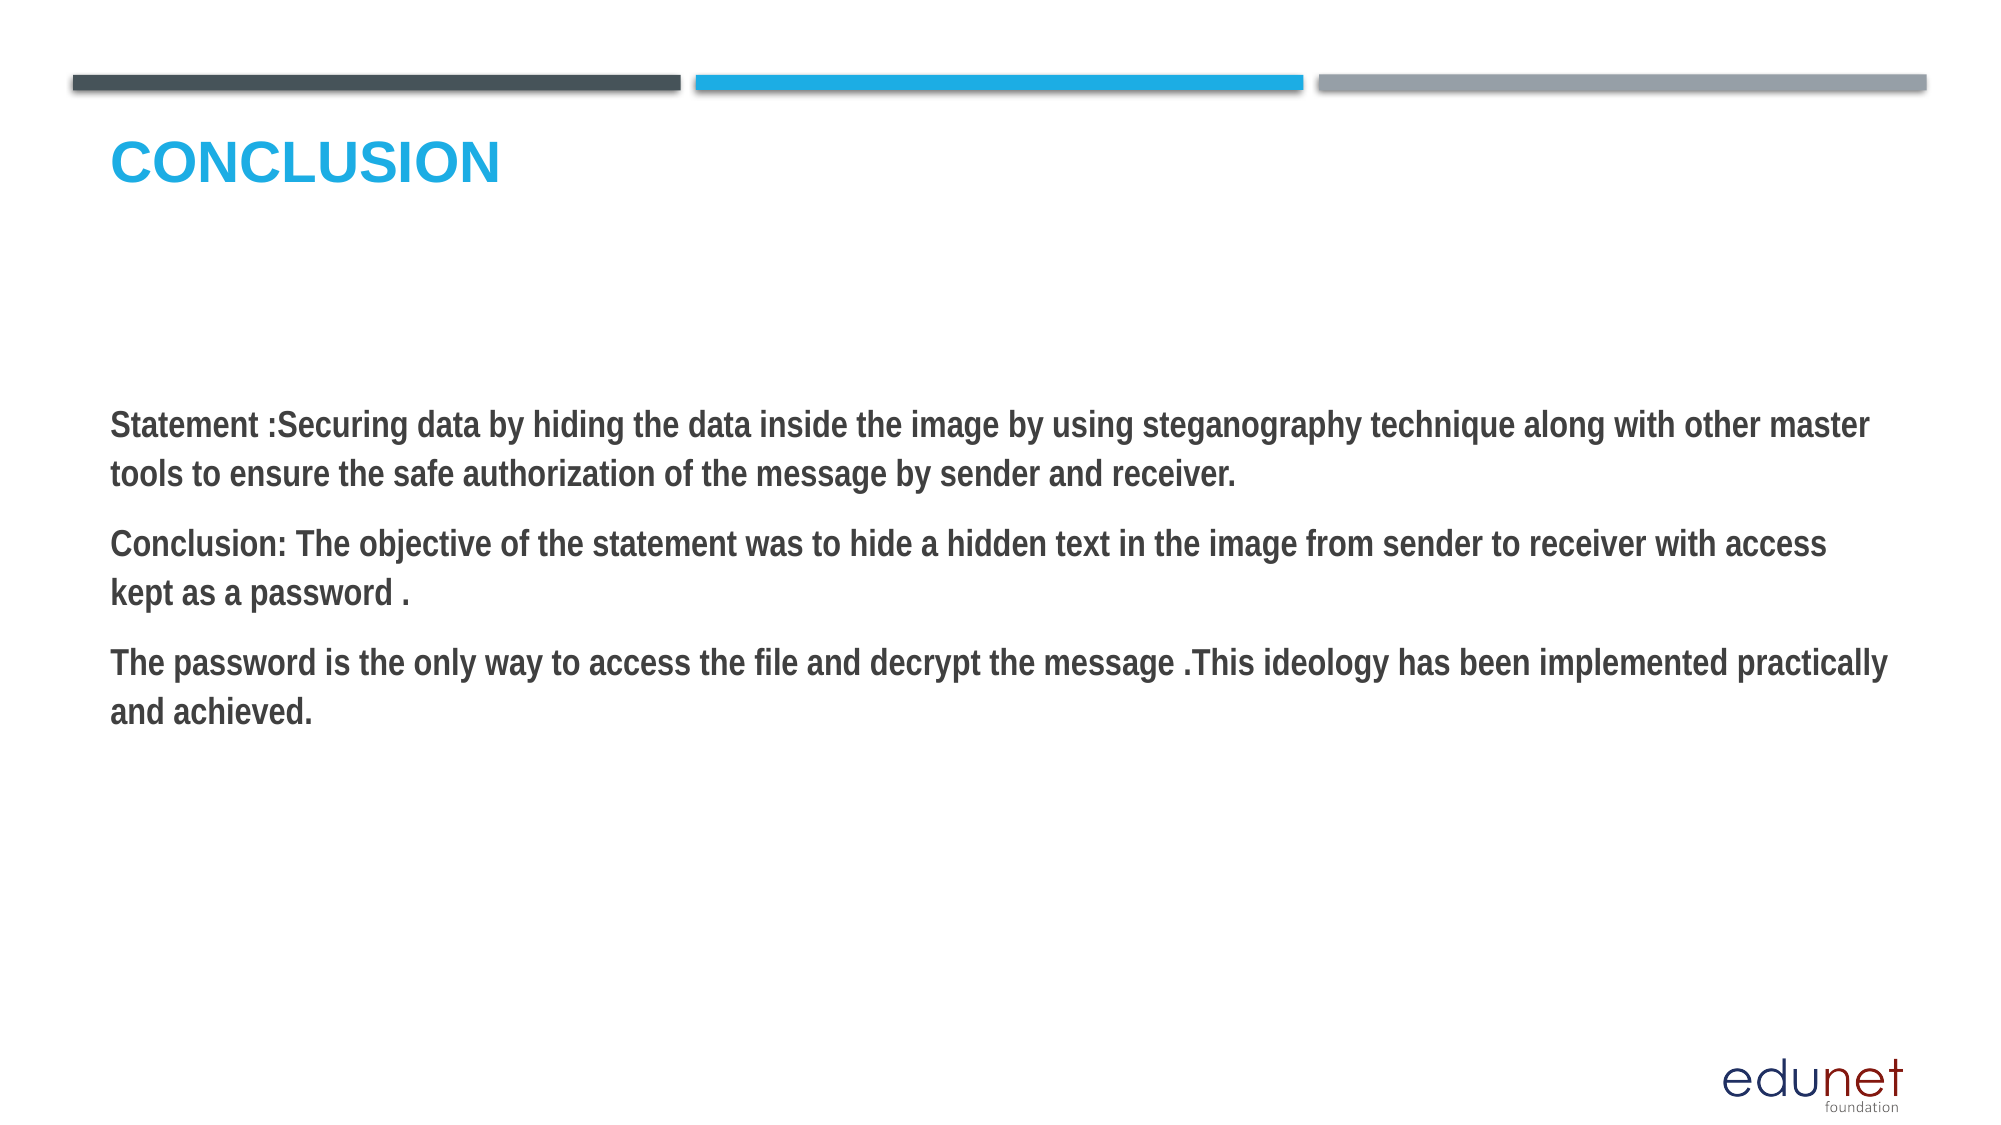

# Conclusion
Statement :Securing data by hiding the data inside the image by using steganography technique along with other master tools to ensure the safe authorization of the message by sender and receiver.
Conclusion: The objective of the statement was to hide a hidden text in the image from sender to receiver with access  kept as a password .
The password is the only way to access the file and decrypt the message .This ideology has been implemented practically and achieved.